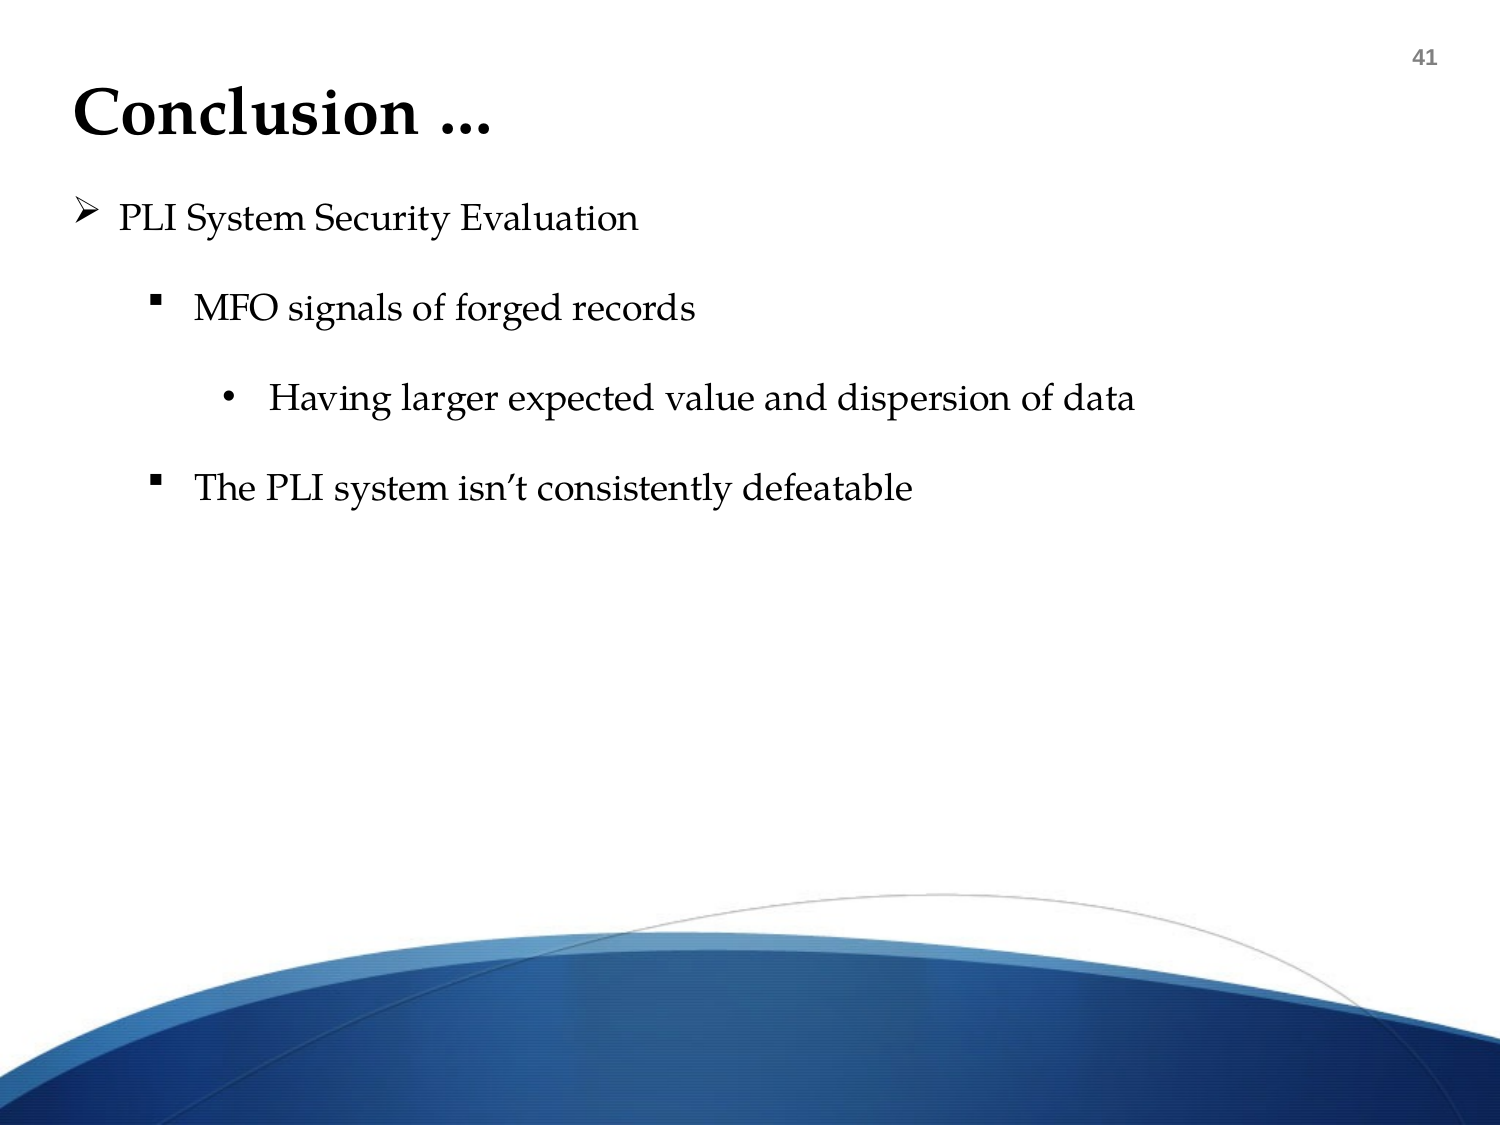

41
Conclusion …

PLI System Security Evaluation

MFO signals of forged records

Having larger expected value and dispersion of data

The PLI system isn’t consistently defeatable